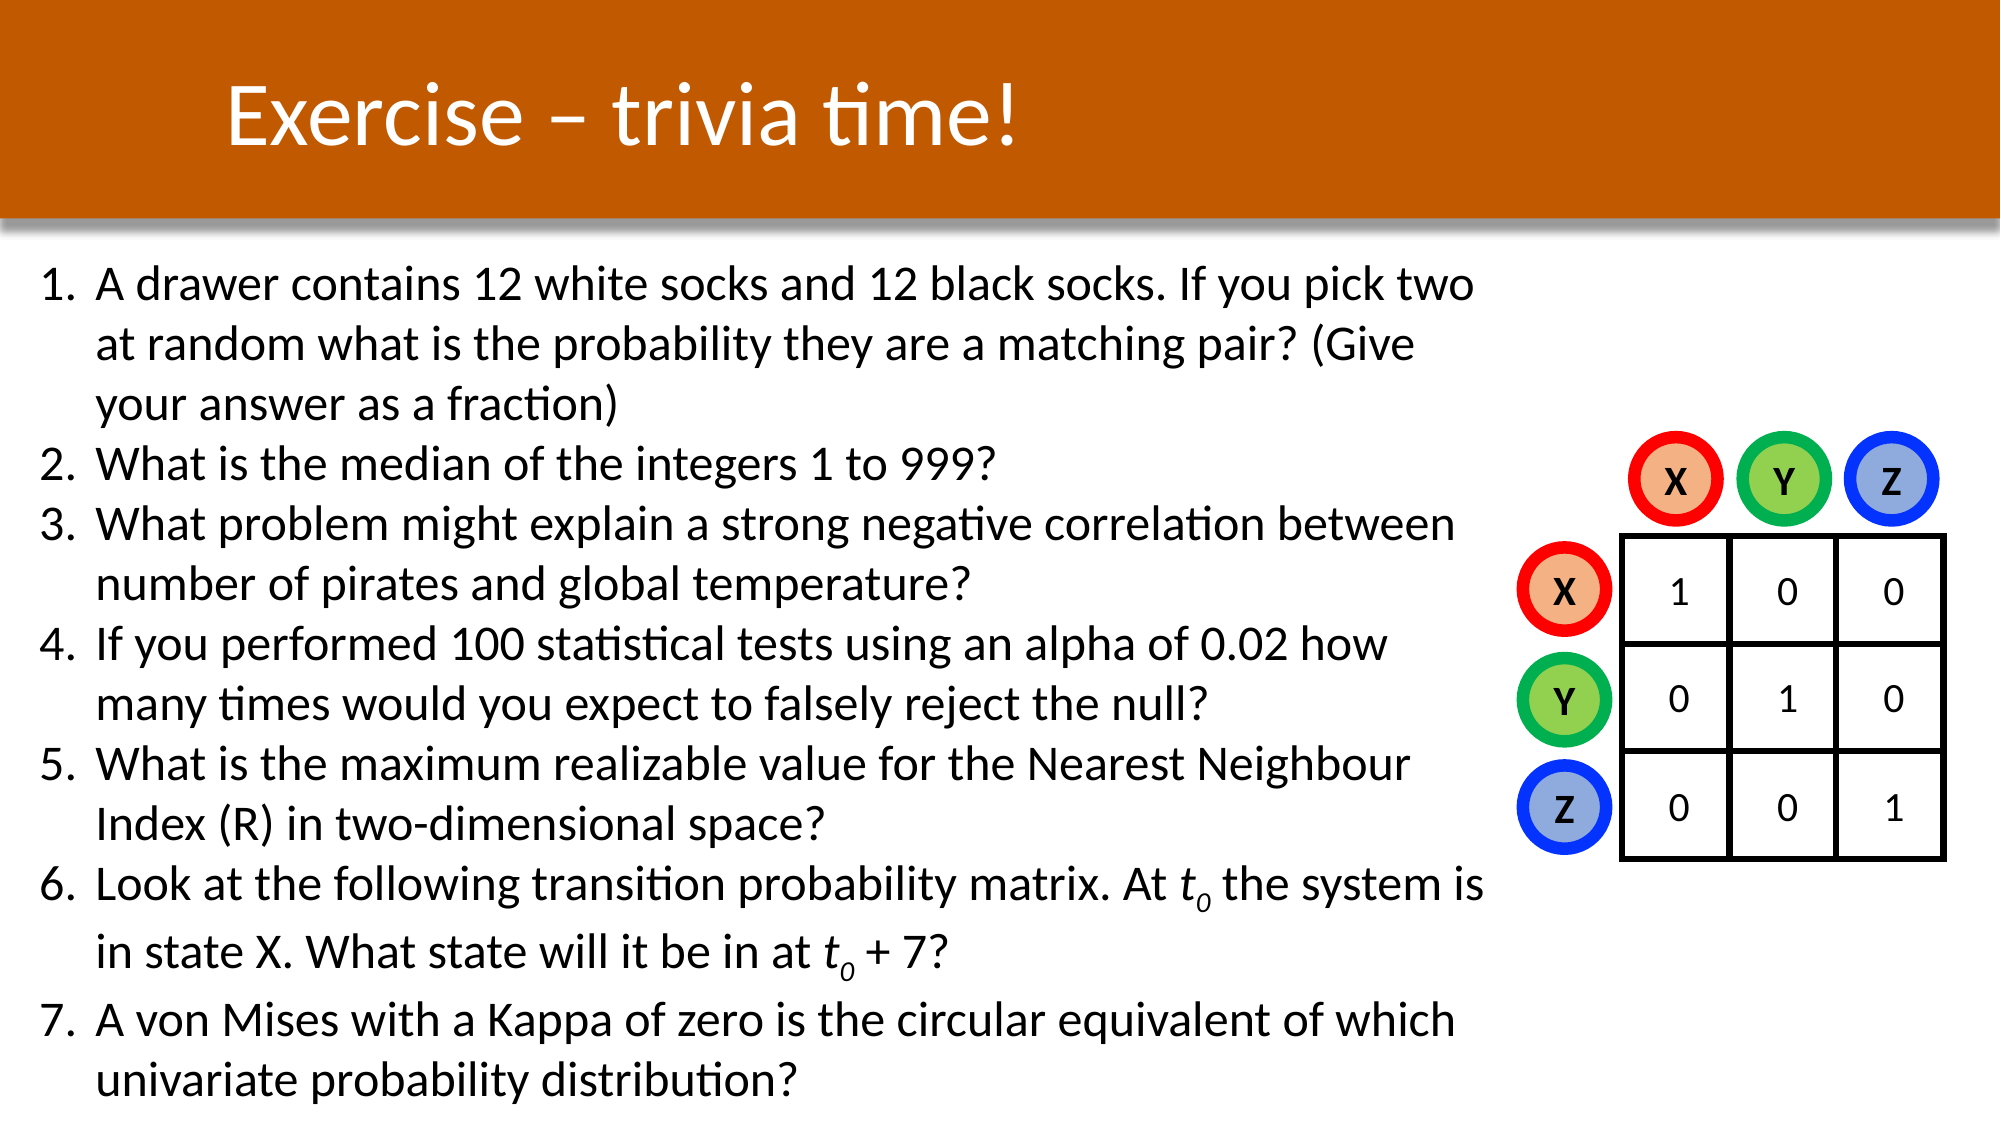

Exercise – trivia time!
A drawer contains 12 white socks and 12 black socks. If you pick two at random what is the probability they are a matching pair? (Give your answer as a fraction)
What is the median of the integers 1 to 999?
What problem might explain a strong negative correlation between number of pirates and global temperature?
If you performed 100 statistical tests using an alpha of 0.02 how many times would you expect to falsely reject the null?
What is the maximum realizable value for the Nearest Neighbour Index (R) in two-dimensional space?
Look at the following transition probability matrix. At t0 the system is in state X. What state will it be in at t0 + 7?
A von Mises with a Kappa of zero is the circular equivalent of which univariate probability distribution?

X

Y

Z

X
1
0
0

Y
0
1
0

Z
0
0
1